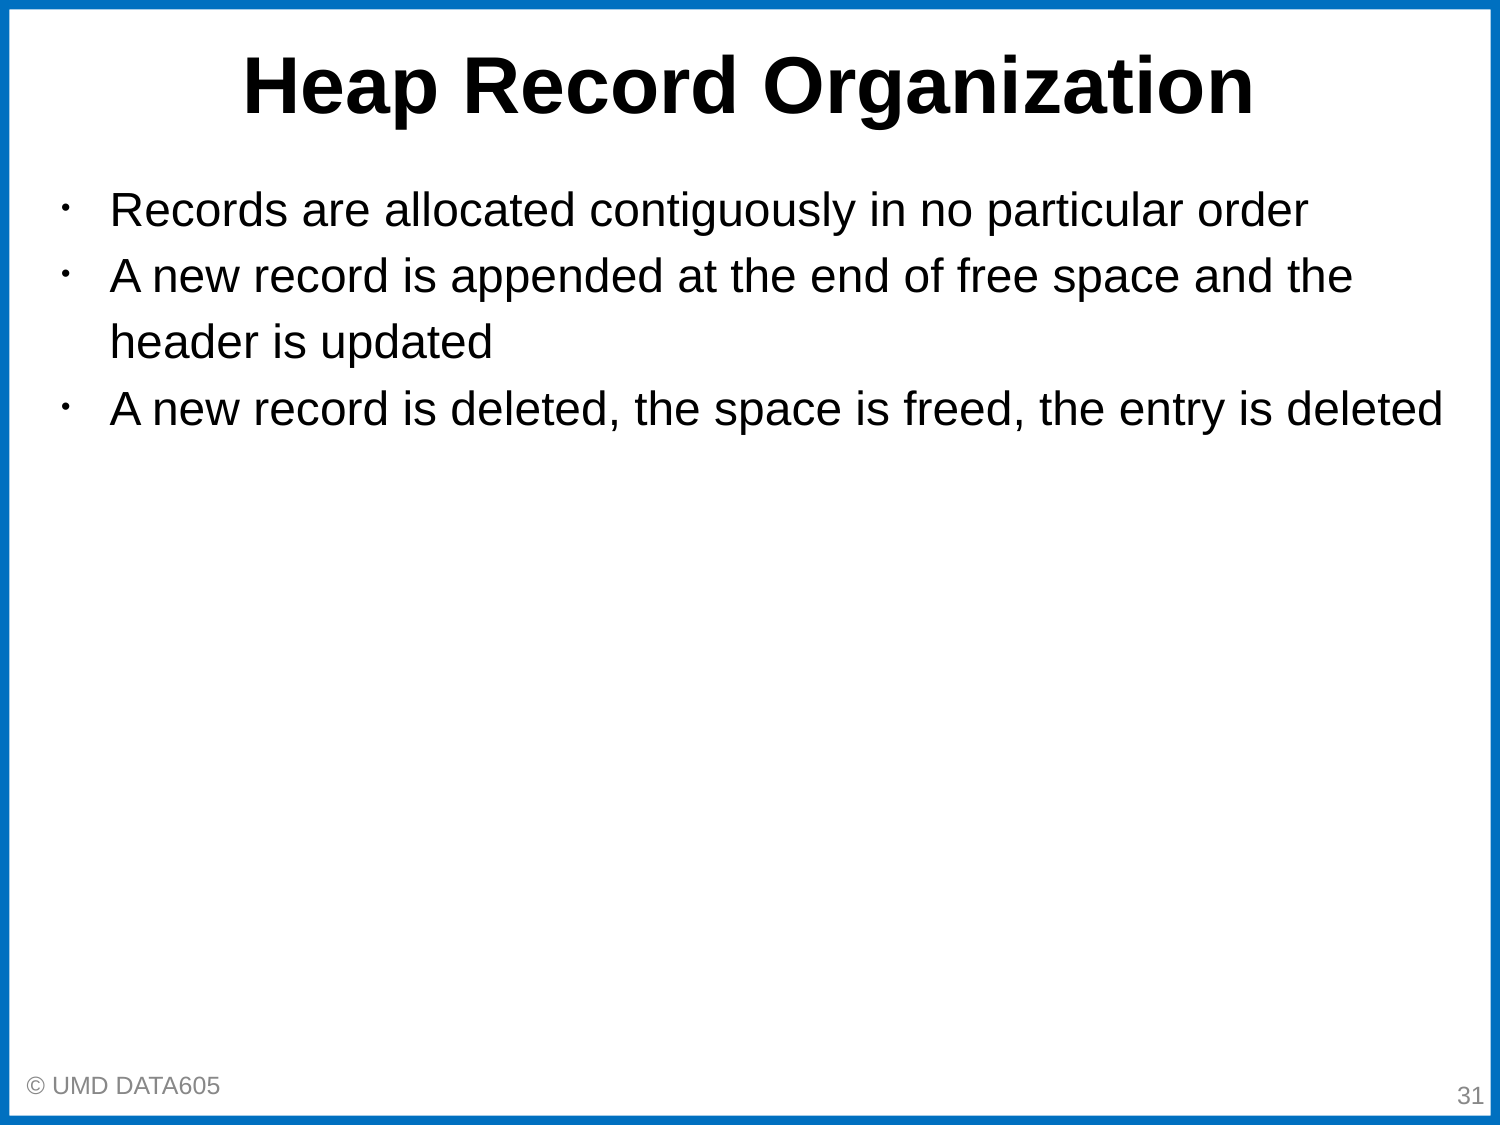

# Heap Record Organization
Records are allocated contiguously in no particular order
A new record is appended at the end of free space and the header is updated
A new record is deleted, the space is freed, the entry is deleted
31